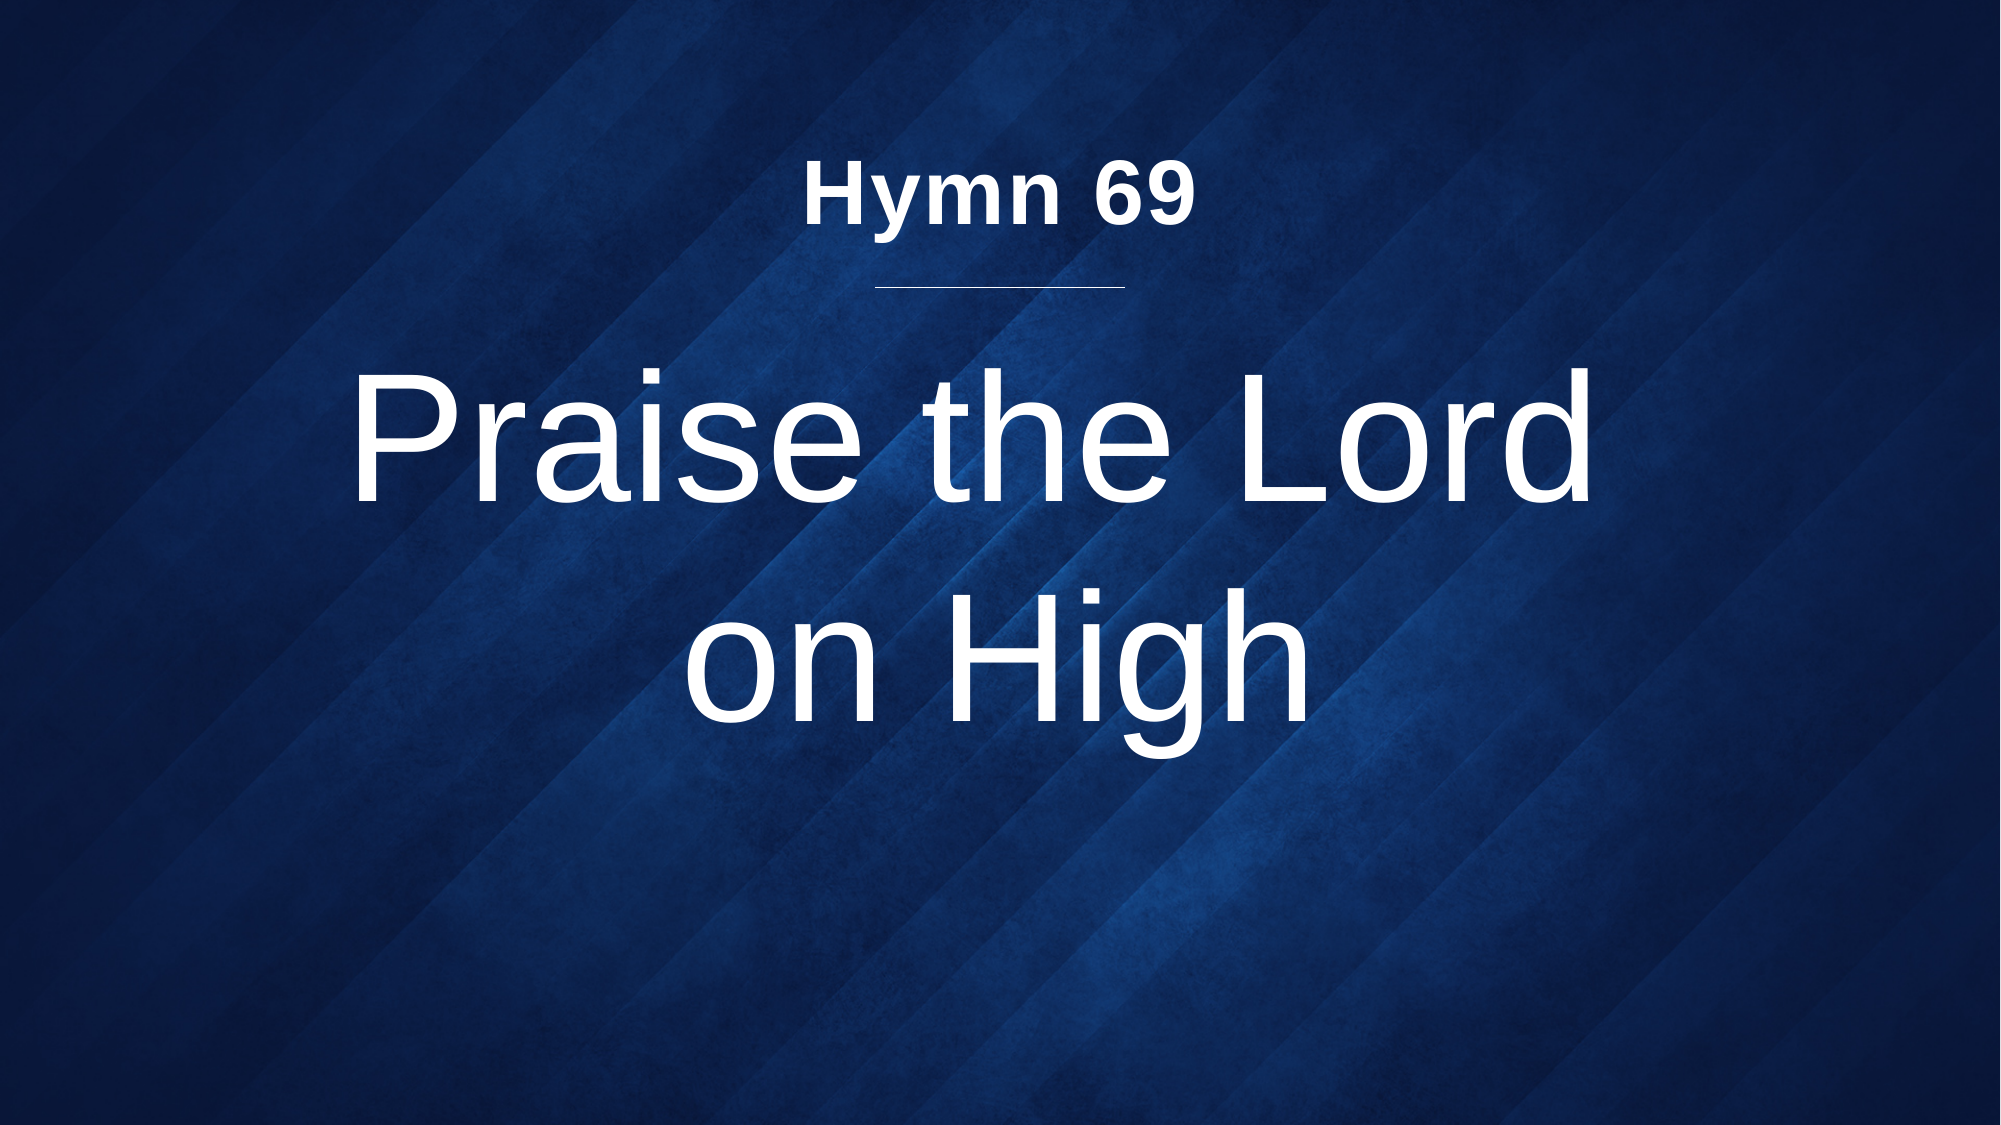

Hymn 69
# Praise the Lord on High